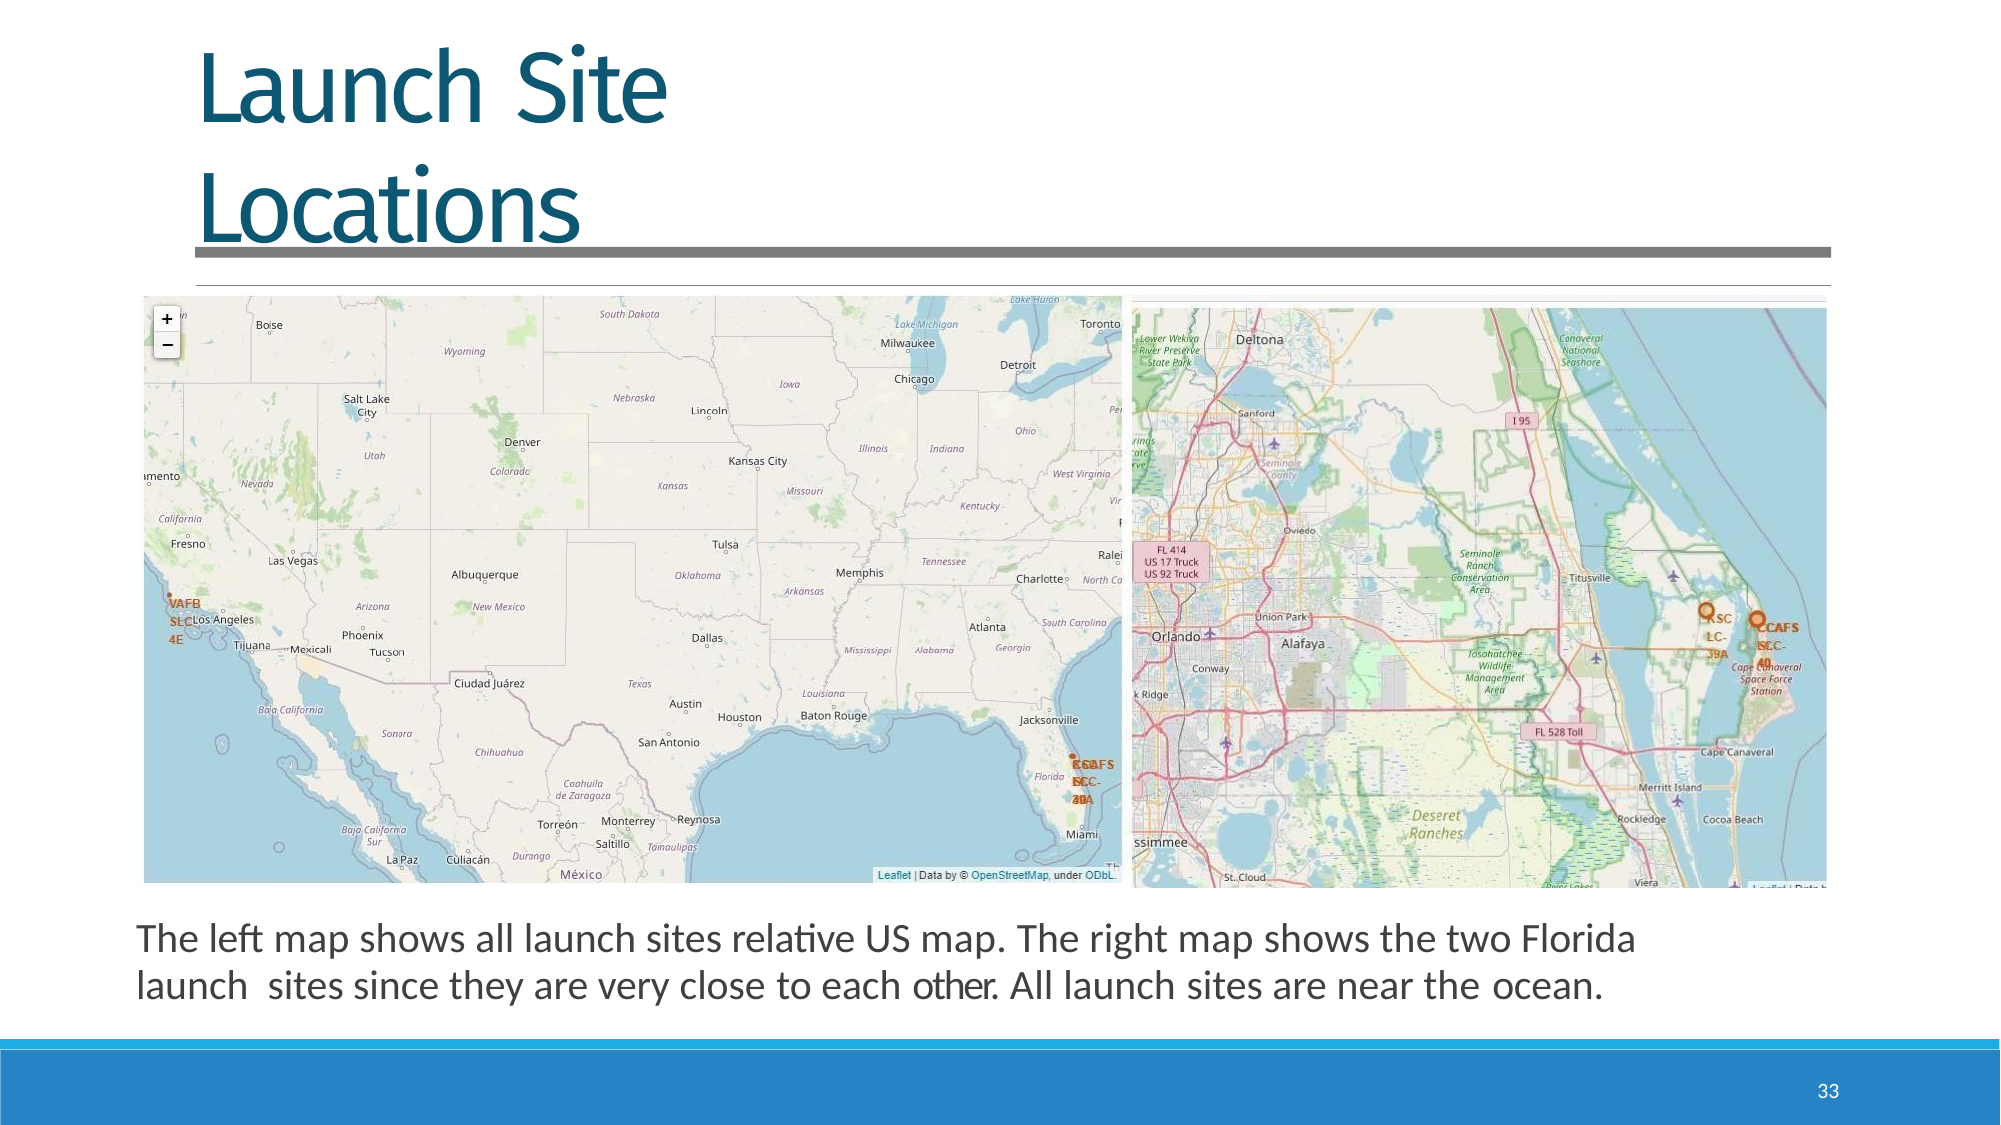

# Launch Site Locations

The left map shows all launch sites relative US map. The right map shows the two Florida launch  sites since they are very close to each other. All launch sites are near the ocean.
33